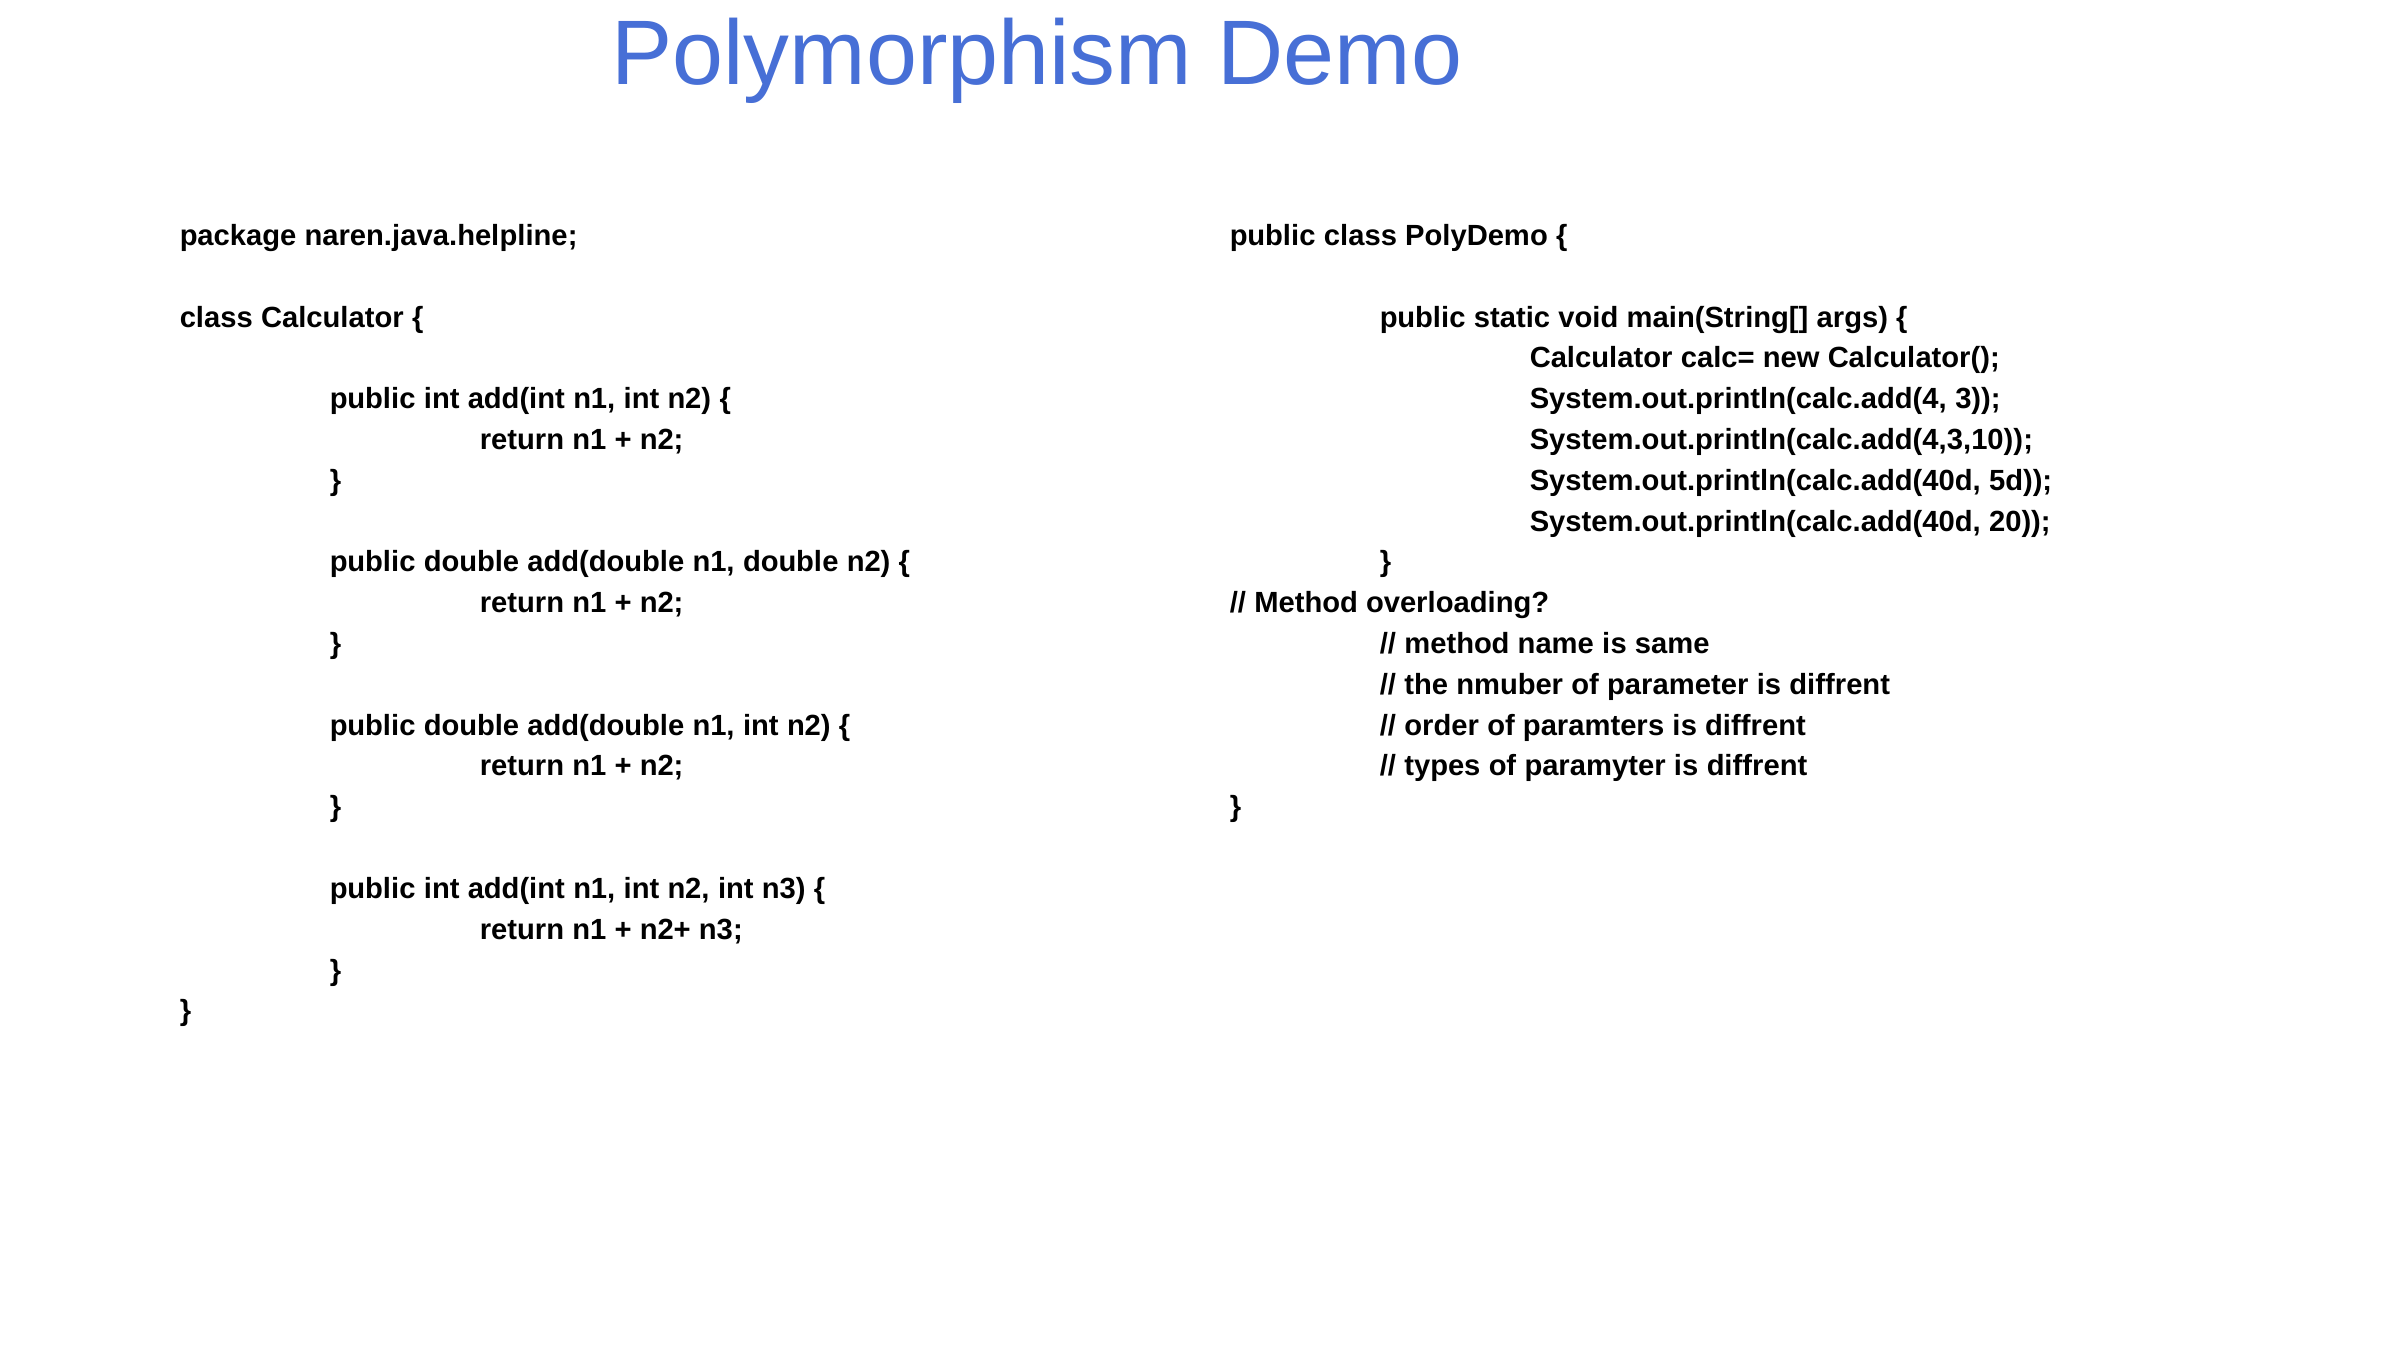

# Polymorphism Demo
package naren.java.helpline;

class Calculator {

	public int add(int n1, int n2) {
		return n1 + n2;
	}

	public double add(double n1, double n2) {
		return n1 + n2;
	}

	public double add(double n1, int n2) {
		return n1 + n2;
	}

	public int add(int n1, int n2, int n3) {
		return n1 + n2+ n3;
	}
}
public class PolyDemo {

	public static void main(String[] args) {
		Calculator calc= new Calculator();
		System.out.println(calc.add(4, 3));
		System.out.println(calc.add(4,3,10));
		System.out.println(calc.add(40d, 5d));
		System.out.println(calc.add(40d, 20));
	}
// Method overloading?
	// method name is same
	// the nmuber of parameter is diffrent
	// order of paramters is diffrent
	// types of paramyter is diffrent
}